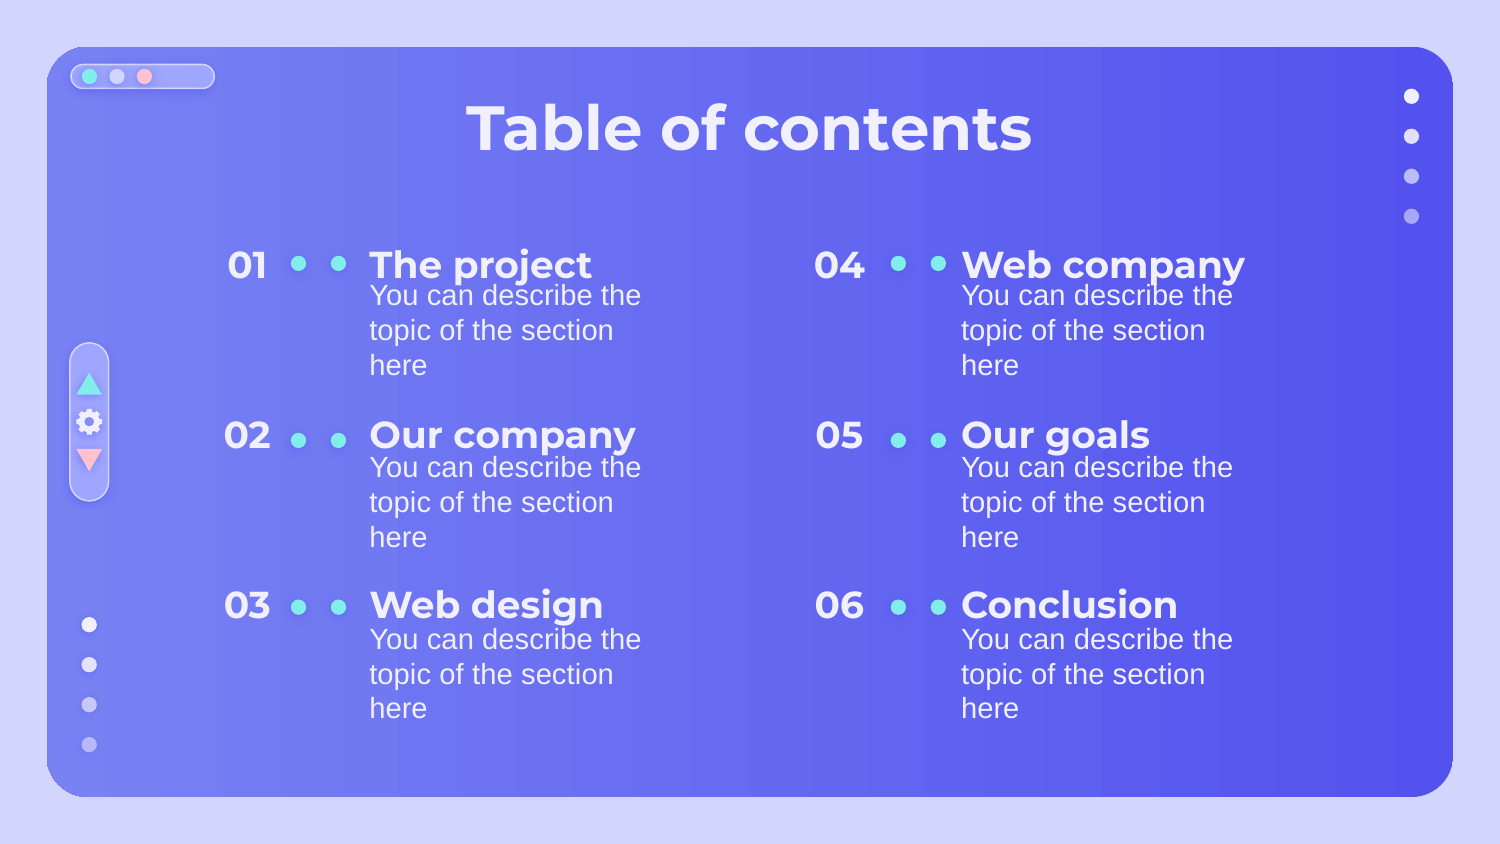

# Table of contents
01
The project
04
Web company

You can describe the topic of the section here
You can describe the topic of the section here

02
Our company
05
Our goals

You can describe the topic of the section here
You can describe the topic of the section here
03
Web design
06
Conclusion

You can describe the topic of the section here
You can describe the topic of the section here